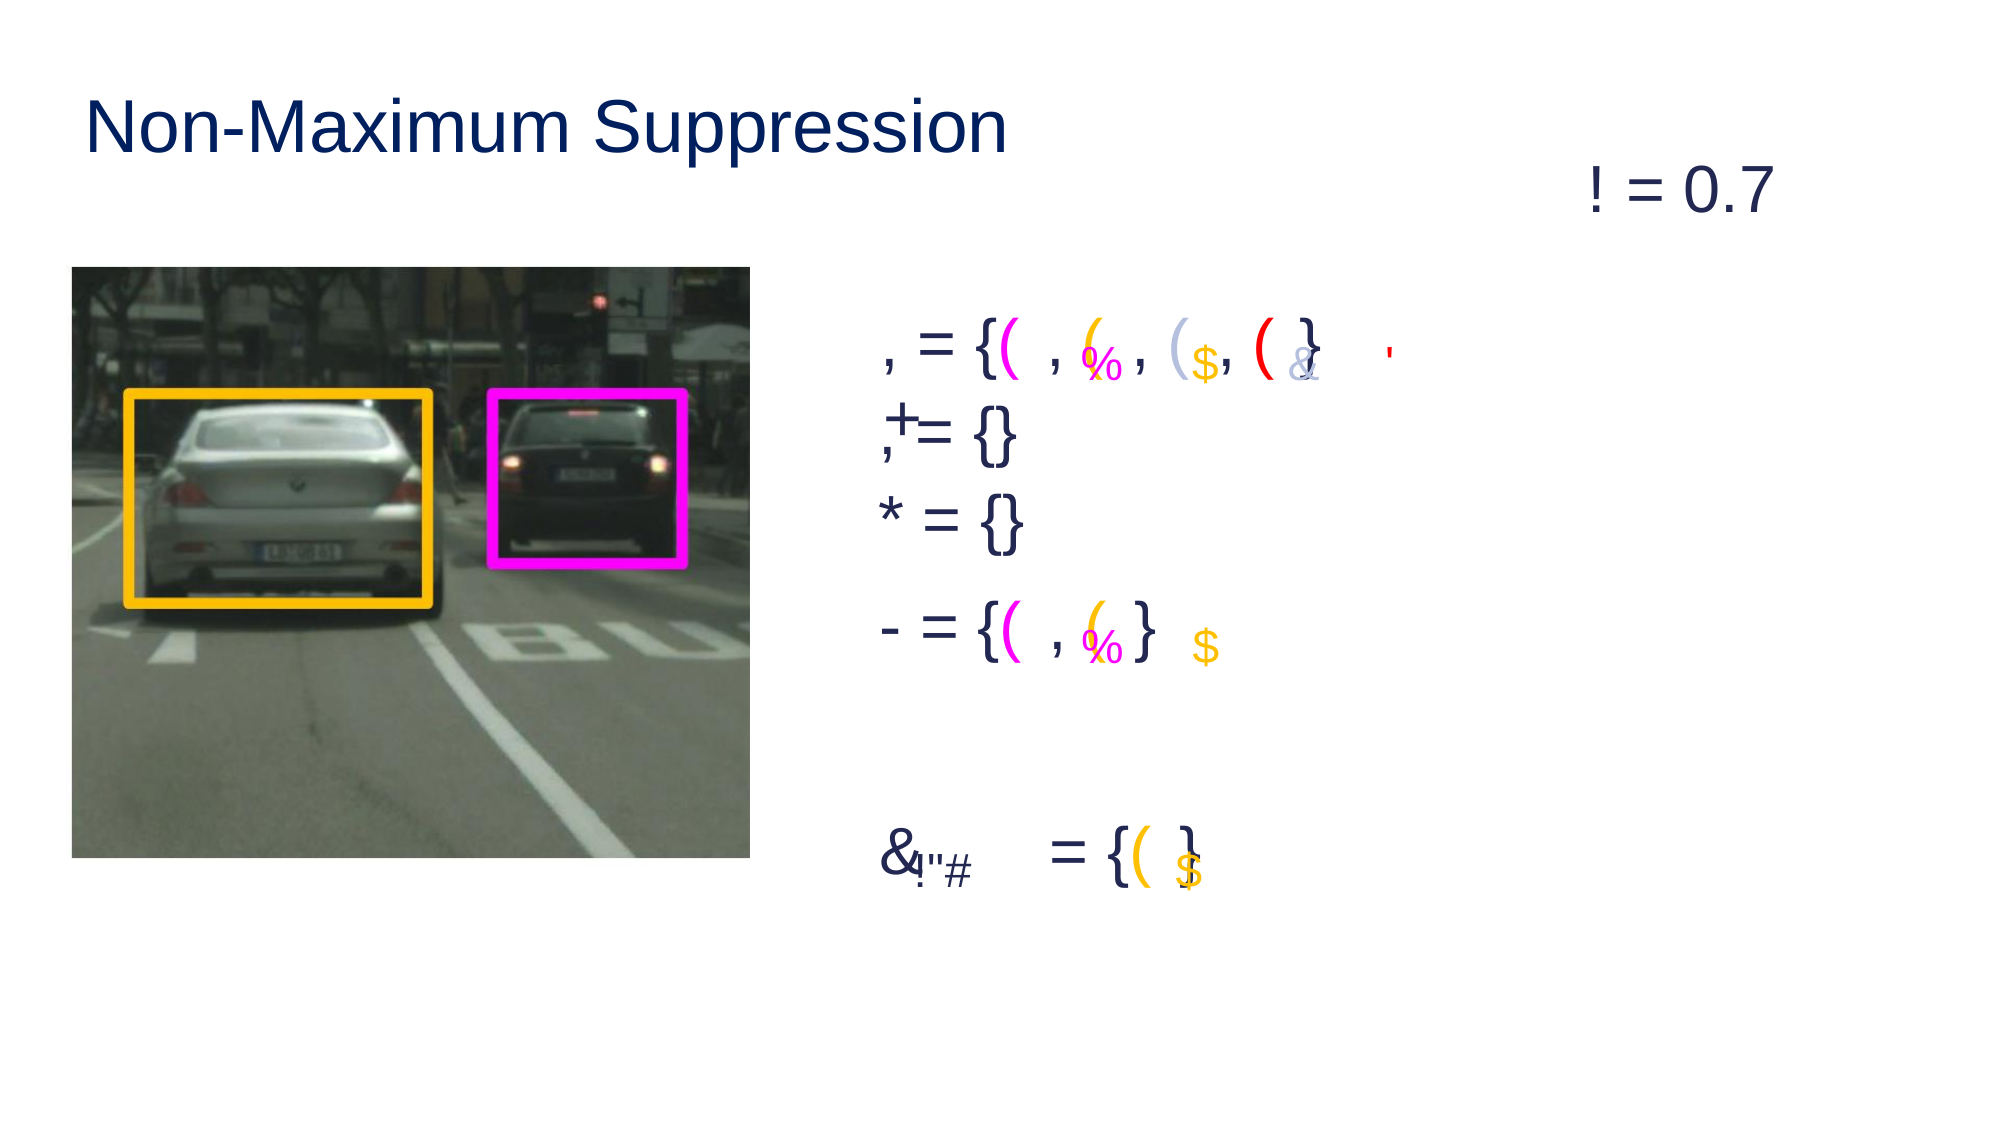

Non-Maximum Suppression
! = 0.7
, = {( , ( , ( , ( }
% $ & '
+
, = {}
* = {}
- = {( , ( }
% $
& = {( }
!"#
$